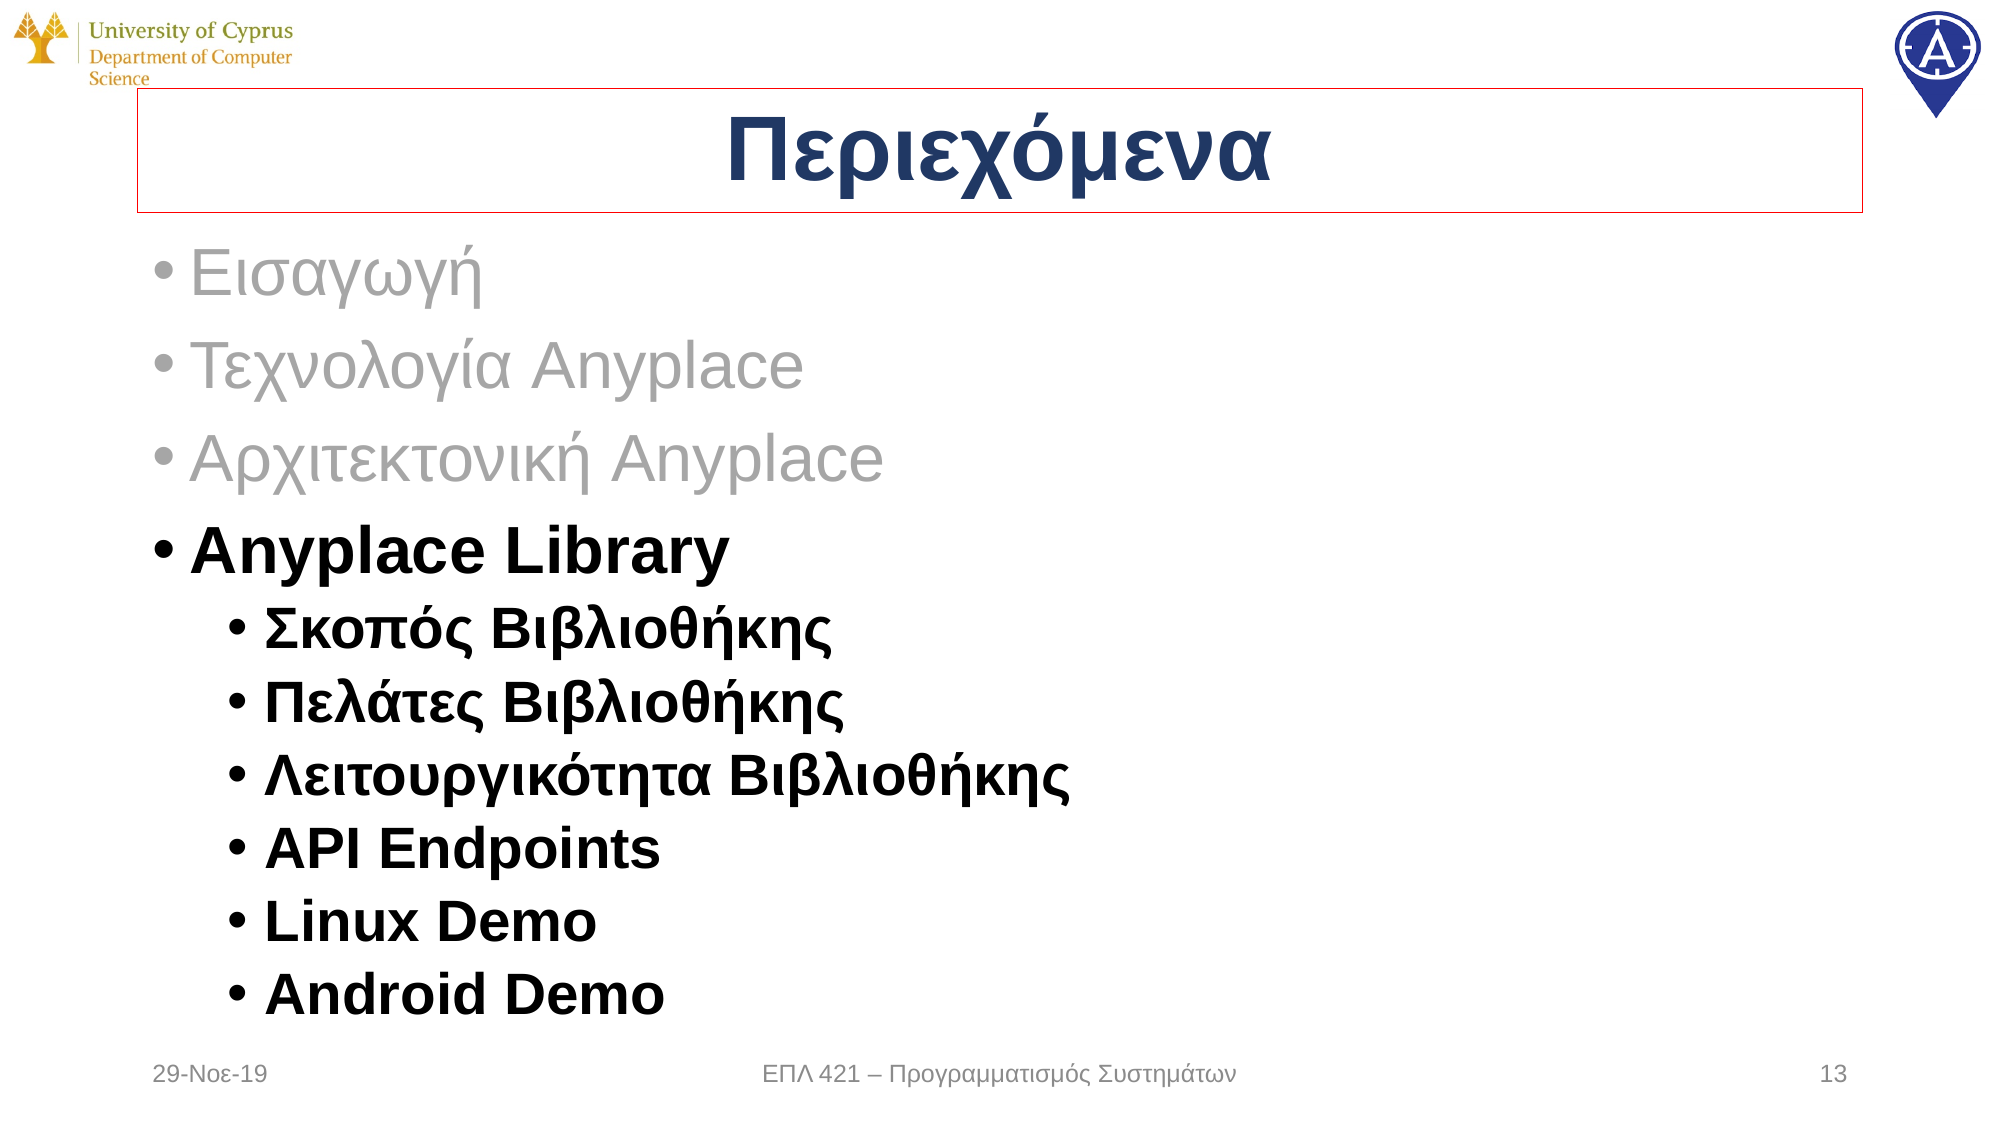

# Περιεχόμενα
Εισαγωγή
Τεχνολογία Anyplace
Αρχιτεκτονική Anyplace
Anyplace Library
Σκοπός Βιβλιοθήκης
Πελάτες Βιβλιοθήκης
Λειτουργικότητα Βιβλιοθήκης
API Endpoints
Linux Demo
Android Demo
29-Νοε-19
ΕΠΛ 421 – Προγραμματισμός Συστημάτων
13